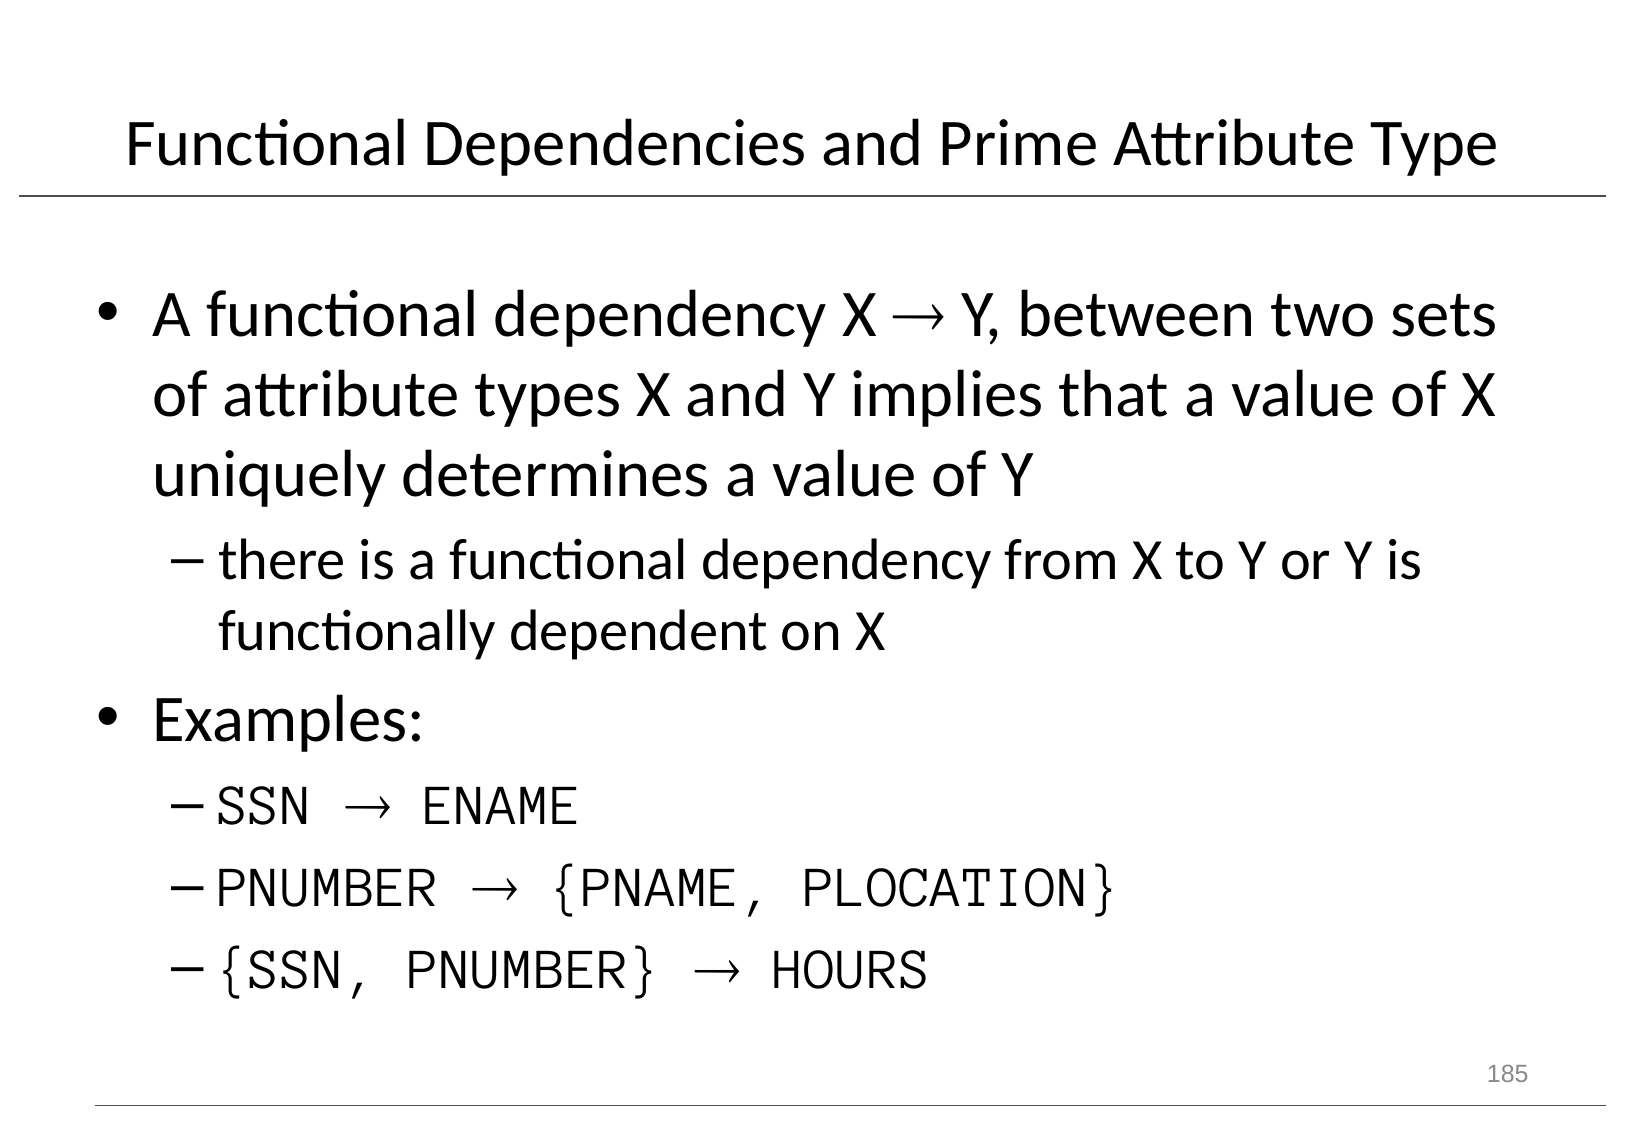

# Functional Dependencies and Prime Attribute Type
A functional dependency X → Y, between two sets of attribute types X and Y implies that a value of X uniquely determines a value of Y
there is a functional dependency from X to Y or Y is functionally dependent on X
Examples:
SSN → ENAME
PNUMBER → {PNAME, PLOCATION}
{SSN, PNUMBER} → HOURS

185